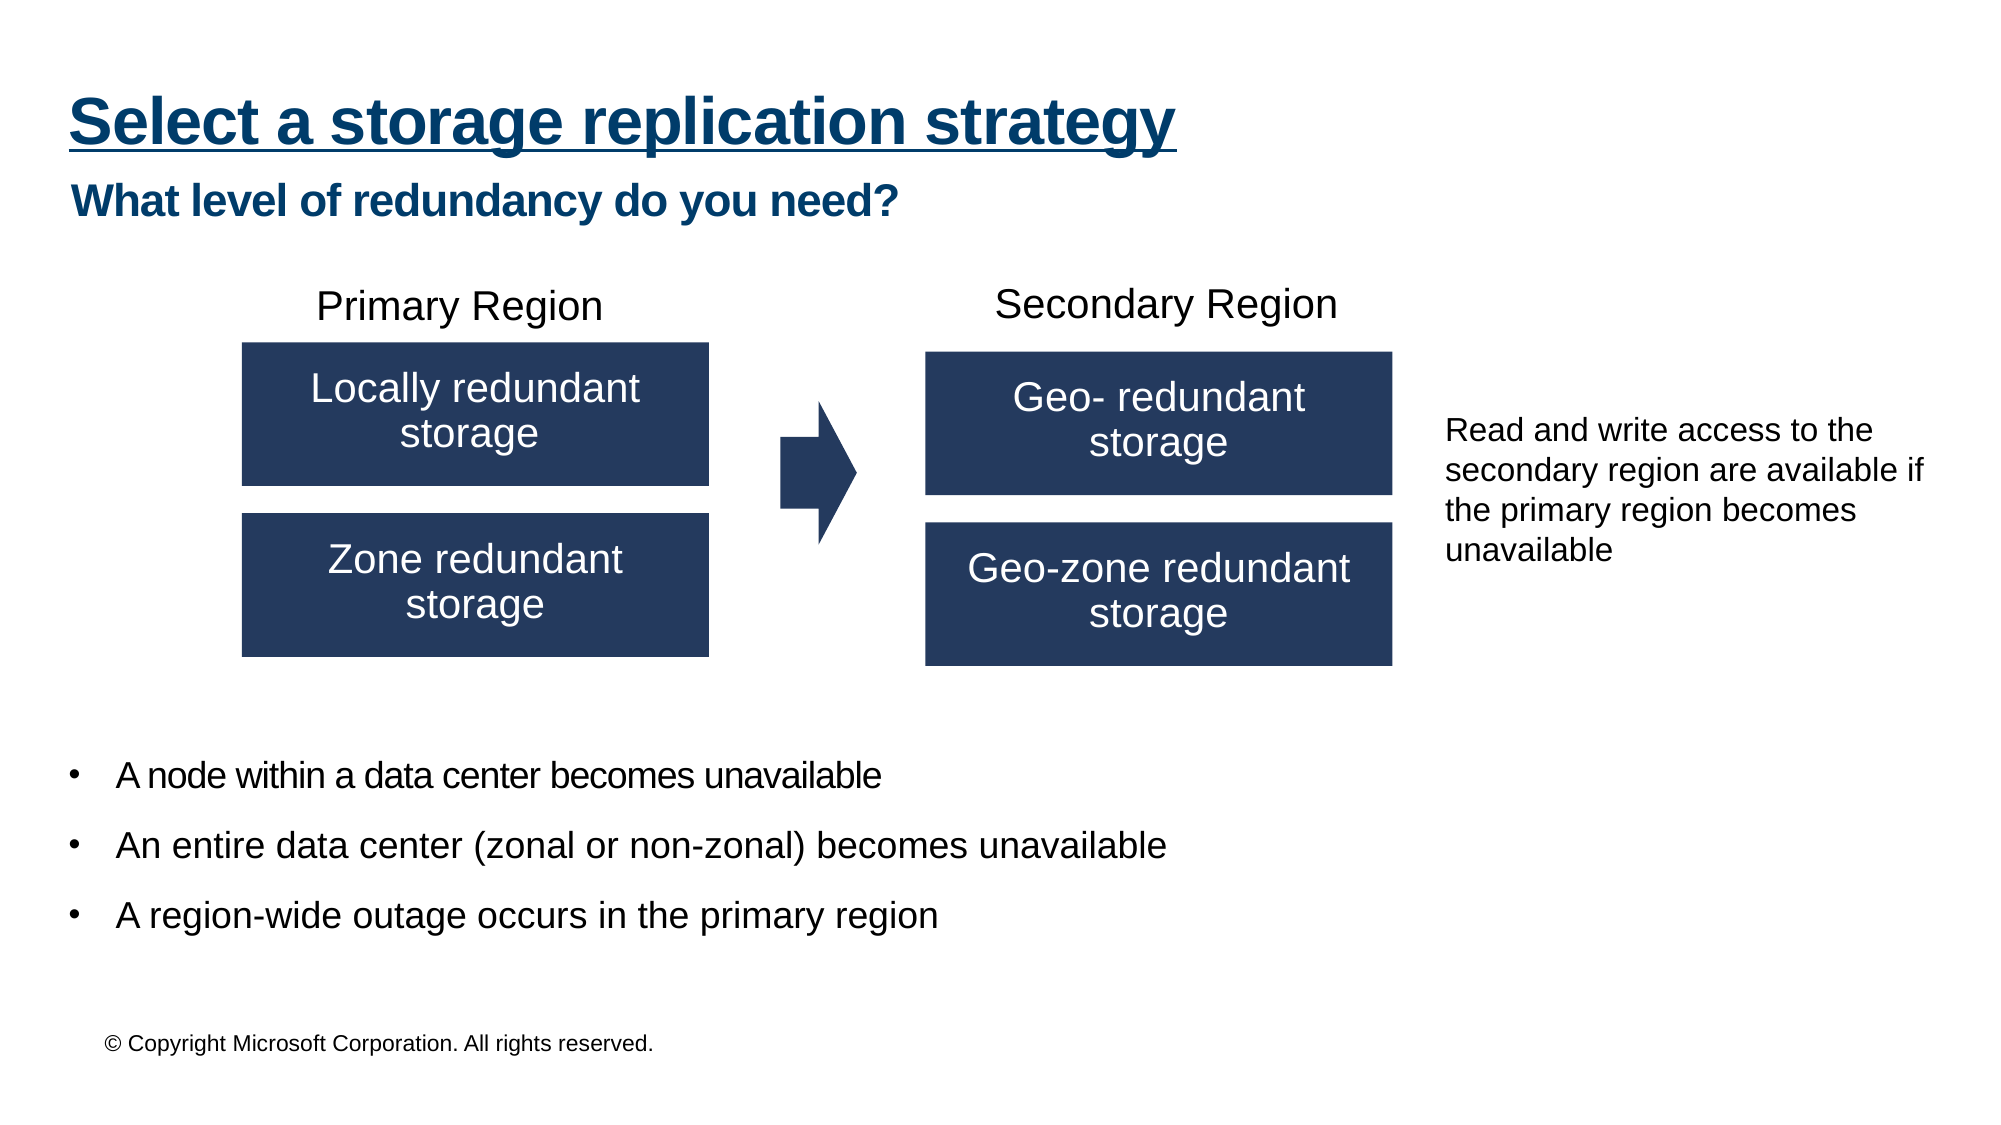

# Select a storage replication strategy
What level of redundancy do you need?
Secondary Region
Geo- redundant storage
Geo-zone redundant storage
Primary Region
Locally redundant storage
Zone redundant storage

Read and write access to the secondary region are available if the primary region becomes unavailable
A node within a data center becomes unavailable
An entire data center (zonal or non-zonal) becomes unavailable
A region-wide outage occurs in the primary region